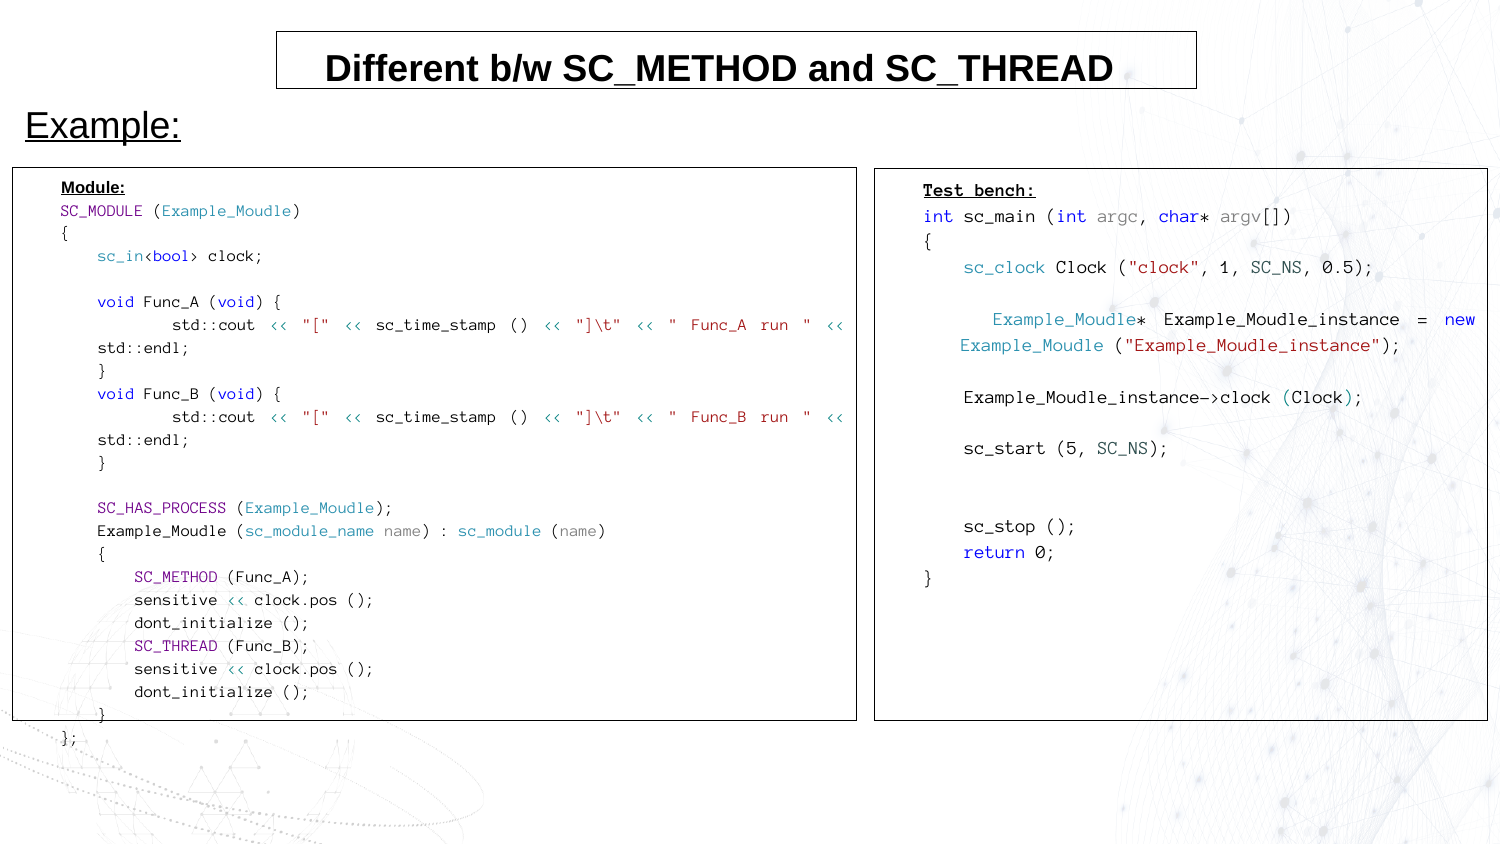

Different b/w SC_METHOD and SC_THREAD

Example:
Module:
SC_MODULE (Example_Moudle)
{
    sc_in<bool> clock;

    void Func_A (void) {
        std::cout << "[" << sc_time_stamp () << "]\t" << " Func_A run " << std::endl;
    }
    void Func_B (void) {
        std::cout << "[" << sc_time_stamp () << "]\t" << " Func_B run " << std::endl;
    }

    SC_HAS_PROCESS (Example_Moudle);
    Example_Moudle (sc_module_name name) : sc_module (name)
    {
        SC_METHOD (Func_A);
        sensitive << clock.pos ();
        dont_initialize ();
        SC_THREAD (Func_B);
        sensitive << clock.pos ();
        dont_initialize ();
    }
};
Test bench:
int sc_main (int argc, char* argv[])
{
    sc_clock Clock ("clock", 1, SC_NS, 0.5);

    Example_Moudle* Example_Moudle_instance = new Example_Moudle ("Example_Moudle_instance");

    Example_Moudle_instance->clock (Clock);

    sc_start (5, SC_NS);

    sc_stop ();
    return 0;
}